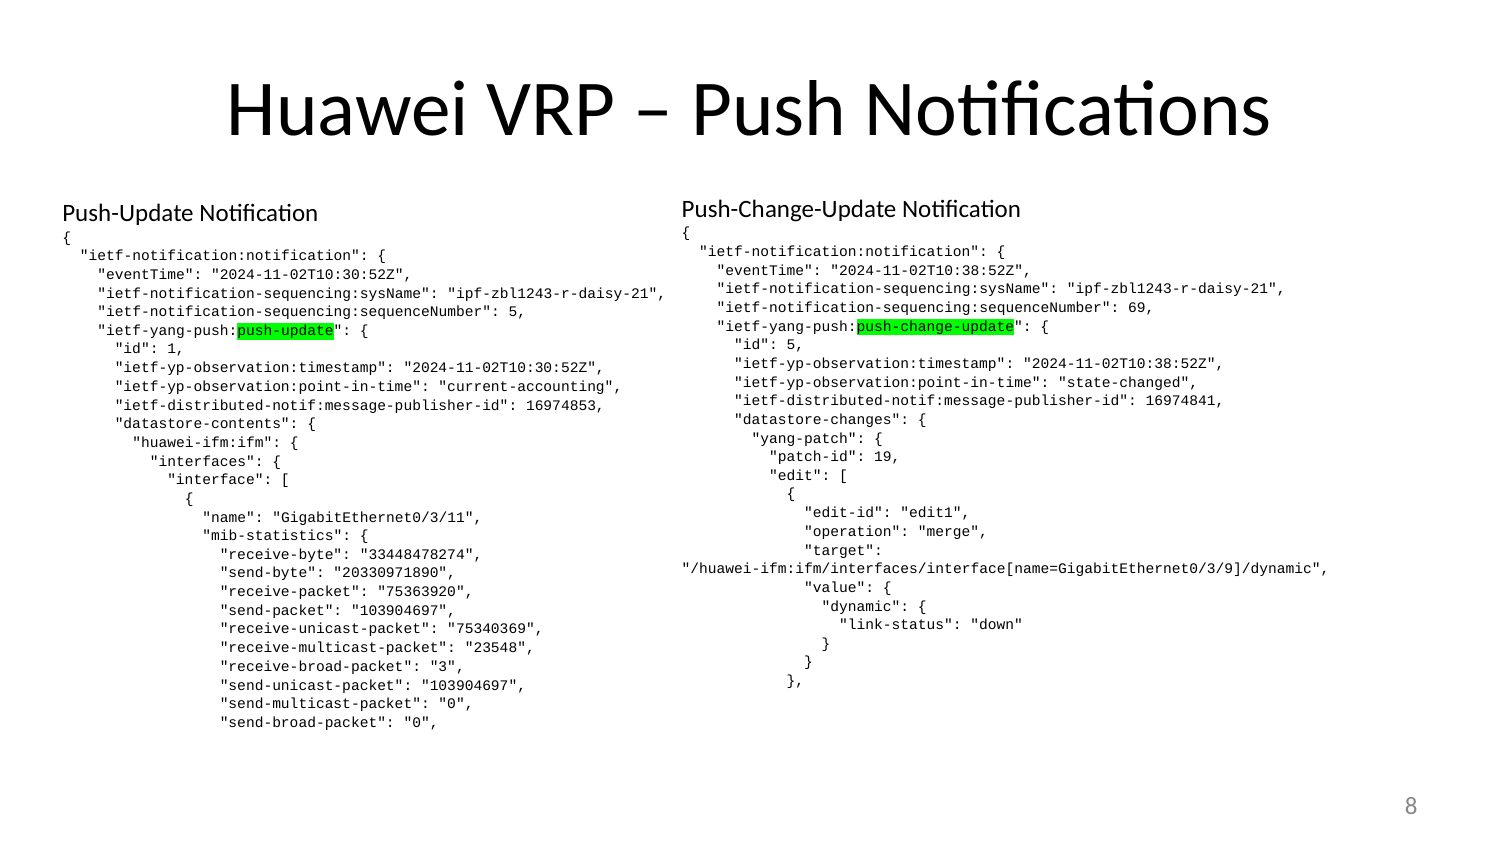

# Huawei VRP – Push Notifications
Push-Change-Update Notification
{
  "ietf-notification:notification": {
    "eventTime": "2024-11-02T10:38:52Z",
    "ietf-notification-sequencing:sysName": "ipf-zbl1243-r-daisy-21",
    "ietf-notification-sequencing:sequenceNumber": 69,
    "ietf-yang-push:push-change-update": {
      "id": 5,
      "ietf-yp-observation:timestamp": "2024-11-02T10:38:52Z",
      "ietf-yp-observation:point-in-time": "state-changed",
      "ietf-distributed-notif:message-publisher-id": 16974841,
      "datastore-changes": {
        "yang-patch": {
          "patch-id": 19,
          "edit": [
            {
              "edit-id": "edit1",
              "operation": "merge",
              "target": "/huawei-ifm:ifm/interfaces/interface[name=GigabitEthernet0/3/9]/dynamic",
              "value": {
                "dynamic": {
                  "link-status": "down"
                }
              }
            },
Push-Update Notification
{
  "ietf-notification:notification": {
    "eventTime": "2024-11-02T10:30:52Z",
    "ietf-notification-sequencing:sysName": "ipf-zbl1243-r-daisy-21",
    "ietf-notification-sequencing:sequenceNumber": 5,
    "ietf-yang-push:push-update": {
      "id": 1,
      "ietf-yp-observation:timestamp": "2024-11-02T10:30:52Z",
      "ietf-yp-observation:point-in-time": "current-accounting",
      "ietf-distributed-notif:message-publisher-id": 16974853,
      "datastore-contents": {
        "huawei-ifm:ifm": {
          "interfaces": {
            "interface": [
              {
                "name": "GigabitEthernet0/3/11",
                "mib-statistics": {
                  "receive-byte": "33448478274",
                  "send-byte": "20330971890",
                  "receive-packet": "75363920",
                  "send-packet": "103904697",
                  "receive-unicast-packet": "75340369",
                  "receive-multicast-packet": "23548",
                  "receive-broad-packet": "3",
                  "send-unicast-packet": "103904697",
                  "send-multicast-packet": "0",
                  "send-broad-packet": "0",
8